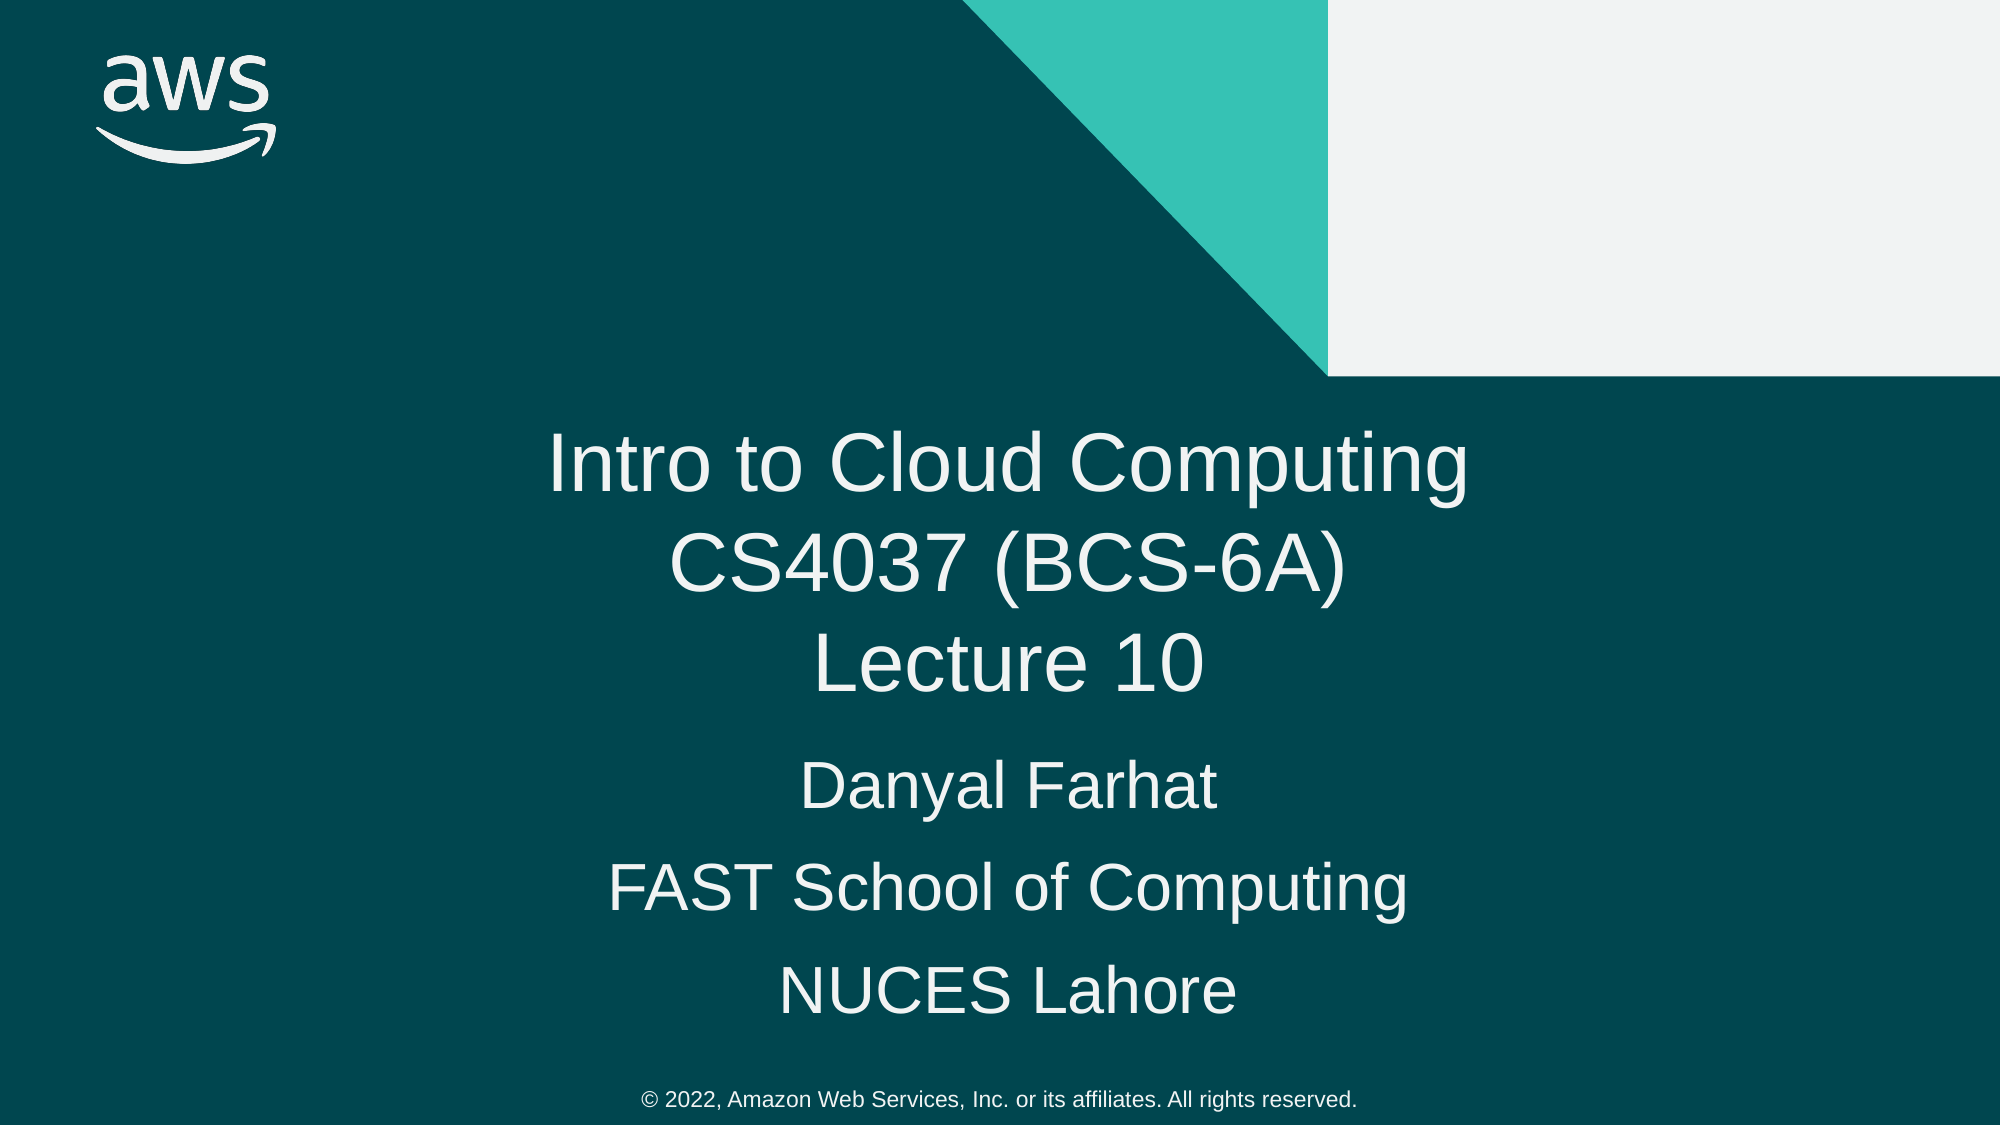

# Intro to Cloud Computing CS4037 (BCS-6A) Lecture 10
Danyal Farhat
FAST School of Computing
NUCES Lahore